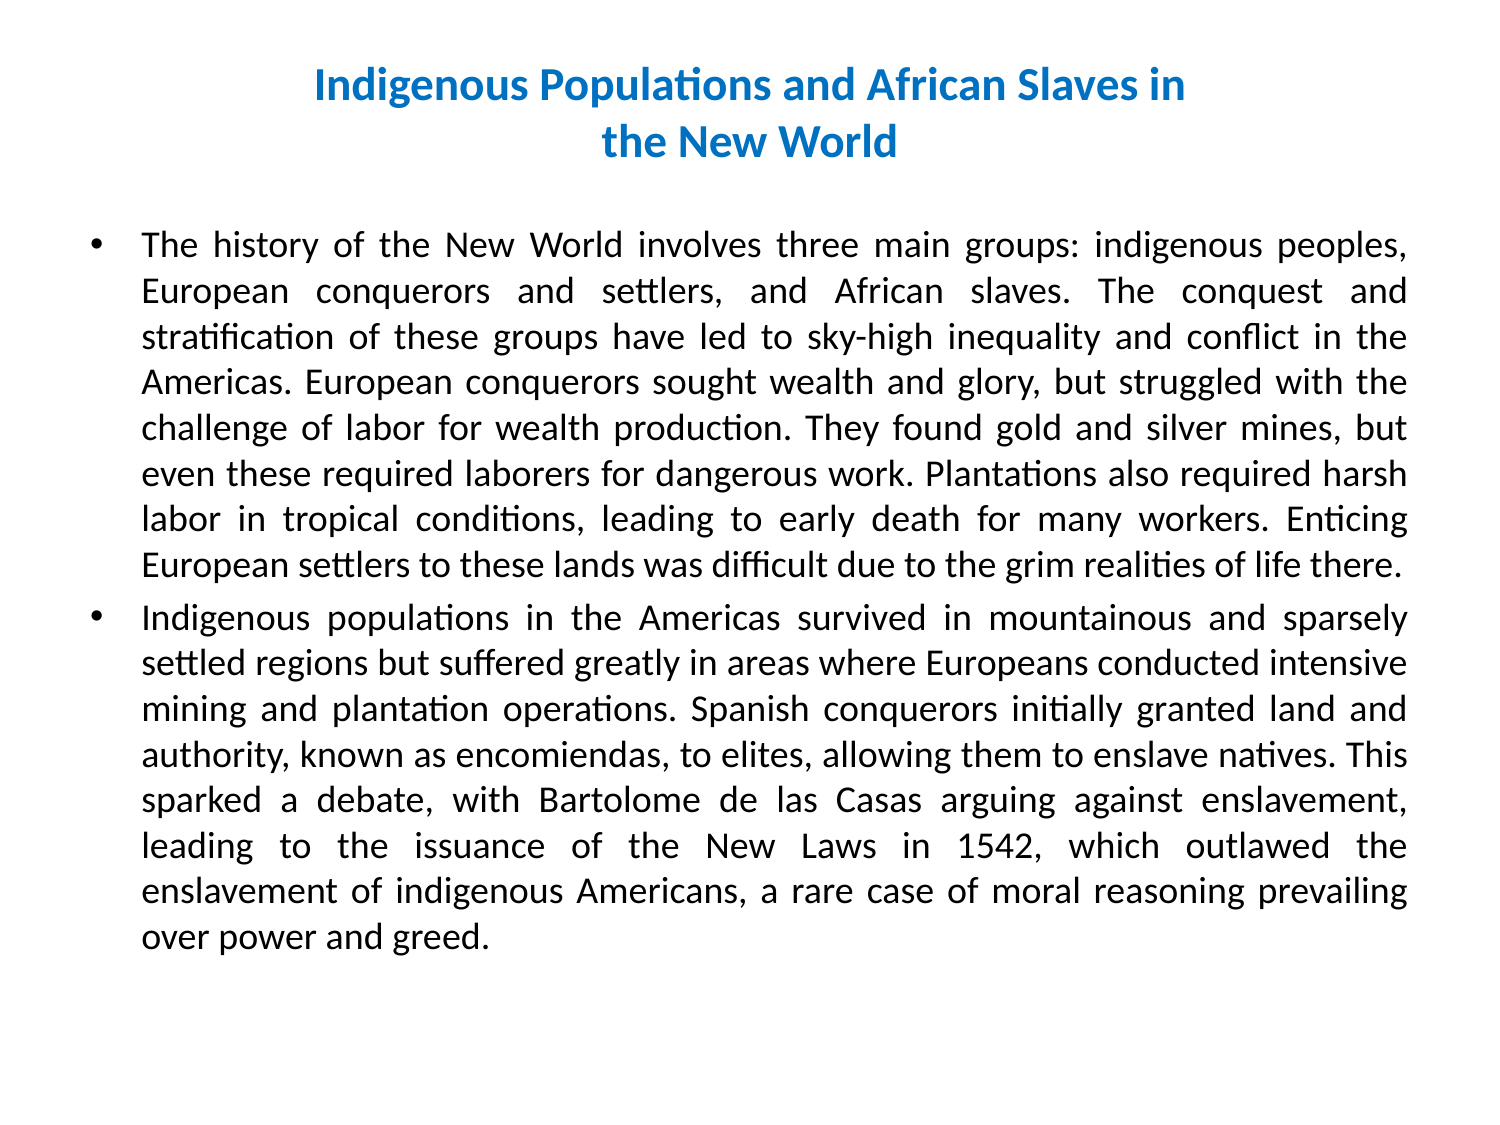

# Indigenous Populations and African Slaves in the New World
The history of the New World involves three main groups: indigenous peoples, European conquerors and settlers, and African slaves. The conquest and stratification of these groups have led to sky-high inequality and conflict in the Americas. European conquerors sought wealth and glory, but struggled with the challenge of labor for wealth production. They found gold and silver mines, but even these required laborers for dangerous work. Plantations also required harsh labor in tropical conditions, leading to early death for many workers. Enticing European settlers to these lands was difficult due to the grim realities of life there.
Indigenous populations in the Americas survived in mountainous and sparsely settled regions but suffered greatly in areas where Europeans conducted intensive mining and plantation operations. Spanish conquerors initially granted land and authority, known as encomiendas, to elites, allowing them to enslave natives. This sparked a debate, with Bartolome de las Casas arguing against enslavement, leading to the issuance of the New Laws in 1542, which outlawed the enslavement of indigenous Americans, a rare case of moral reasoning prevailing over power and greed.